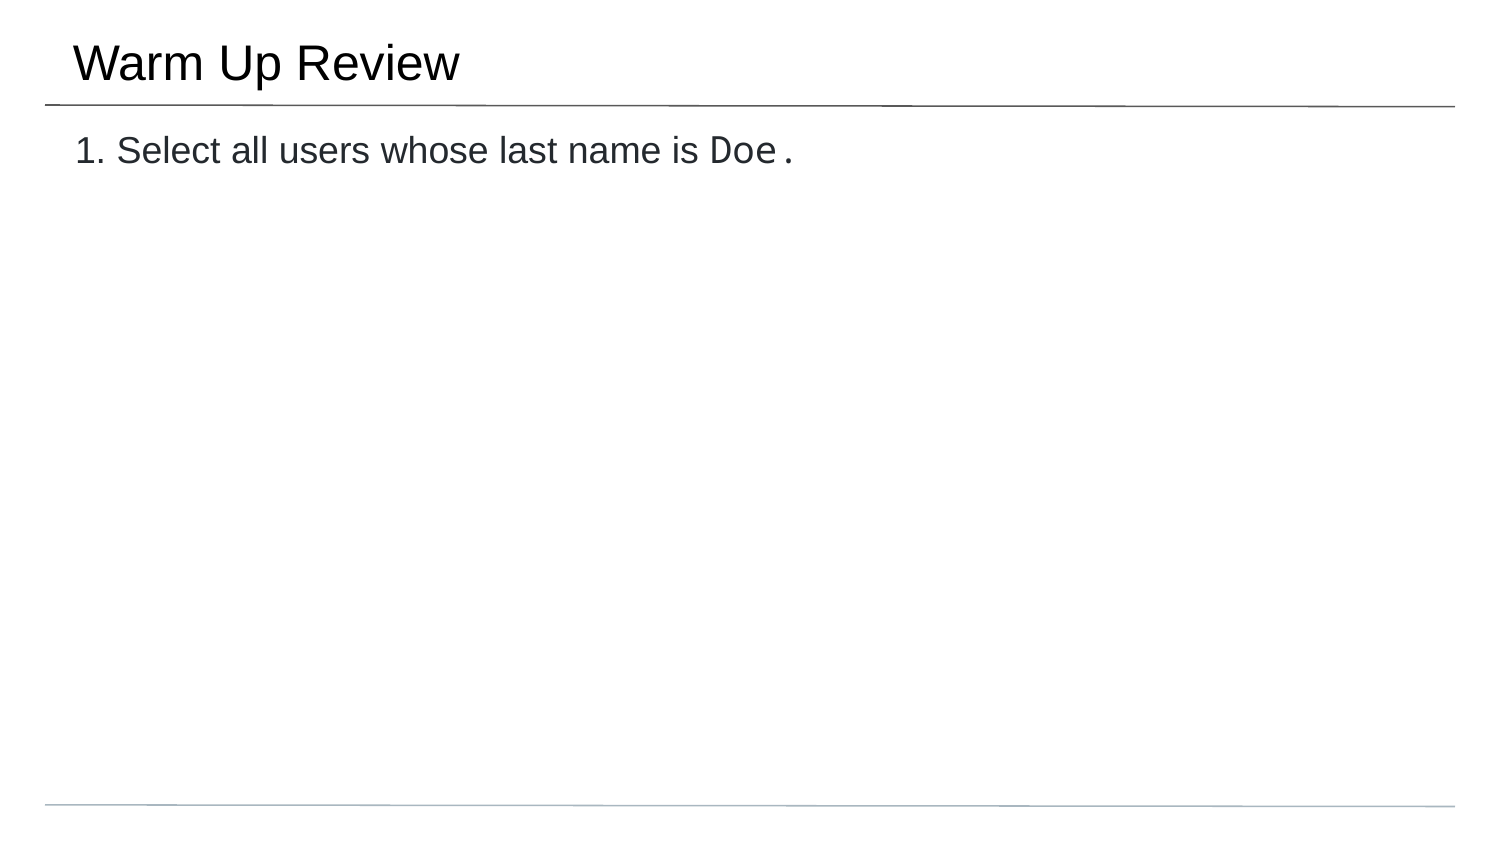

# Warm Up Review
1. Select all users whose last name is Doe.